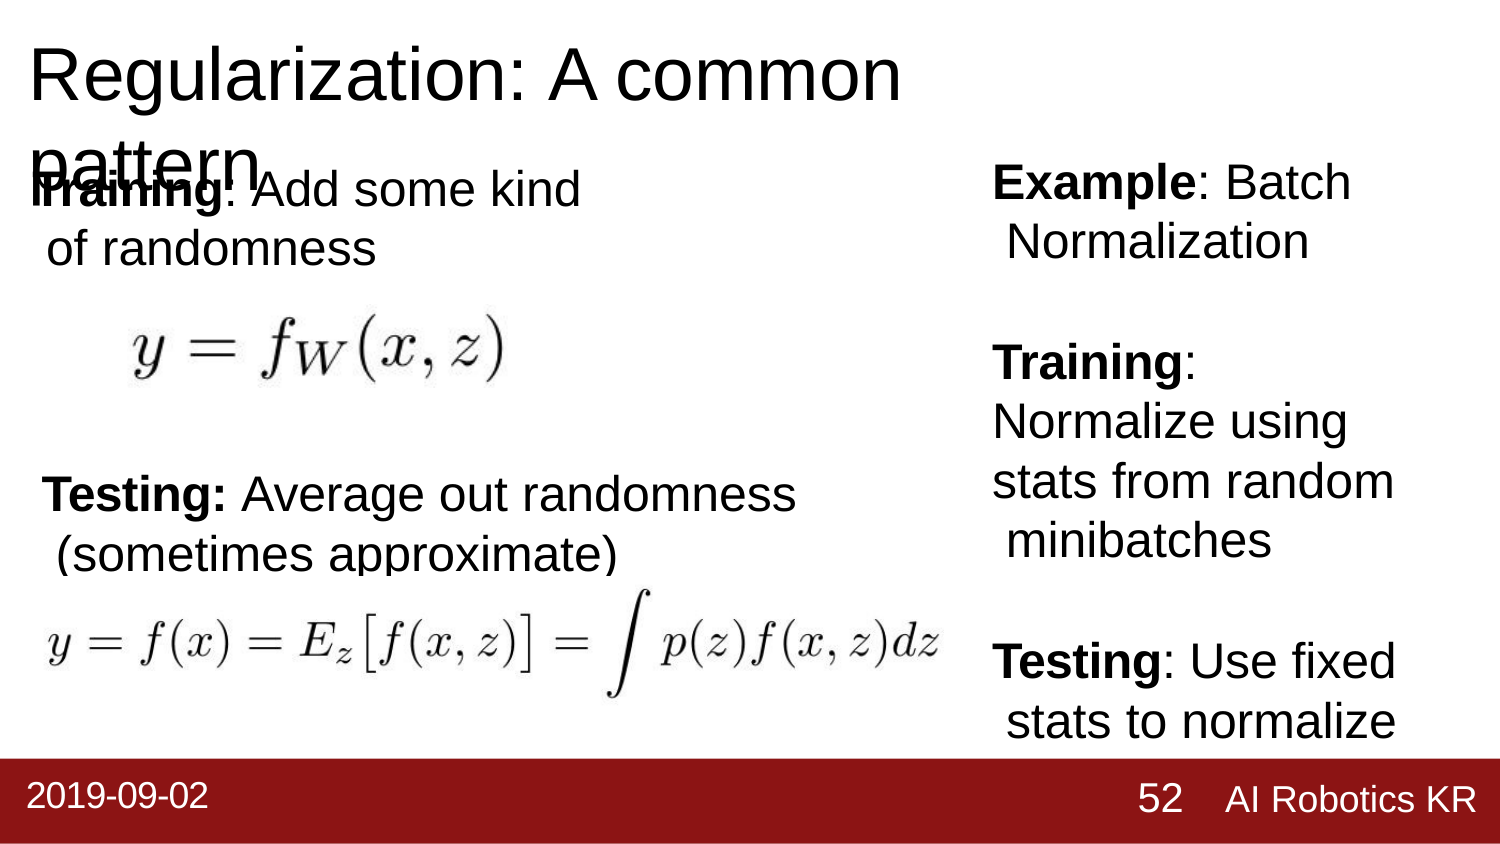

# Regularization: A common pattern
Example: Batch  Normalization

Training:  Normalize using  stats from random  minibatches

Testing: Use fixed  stats to normalize
Training: Add some kind  of randomness

Testing: Average out randomness  (sometimes approximate)

AI Robotics KR
2019-09-02
52